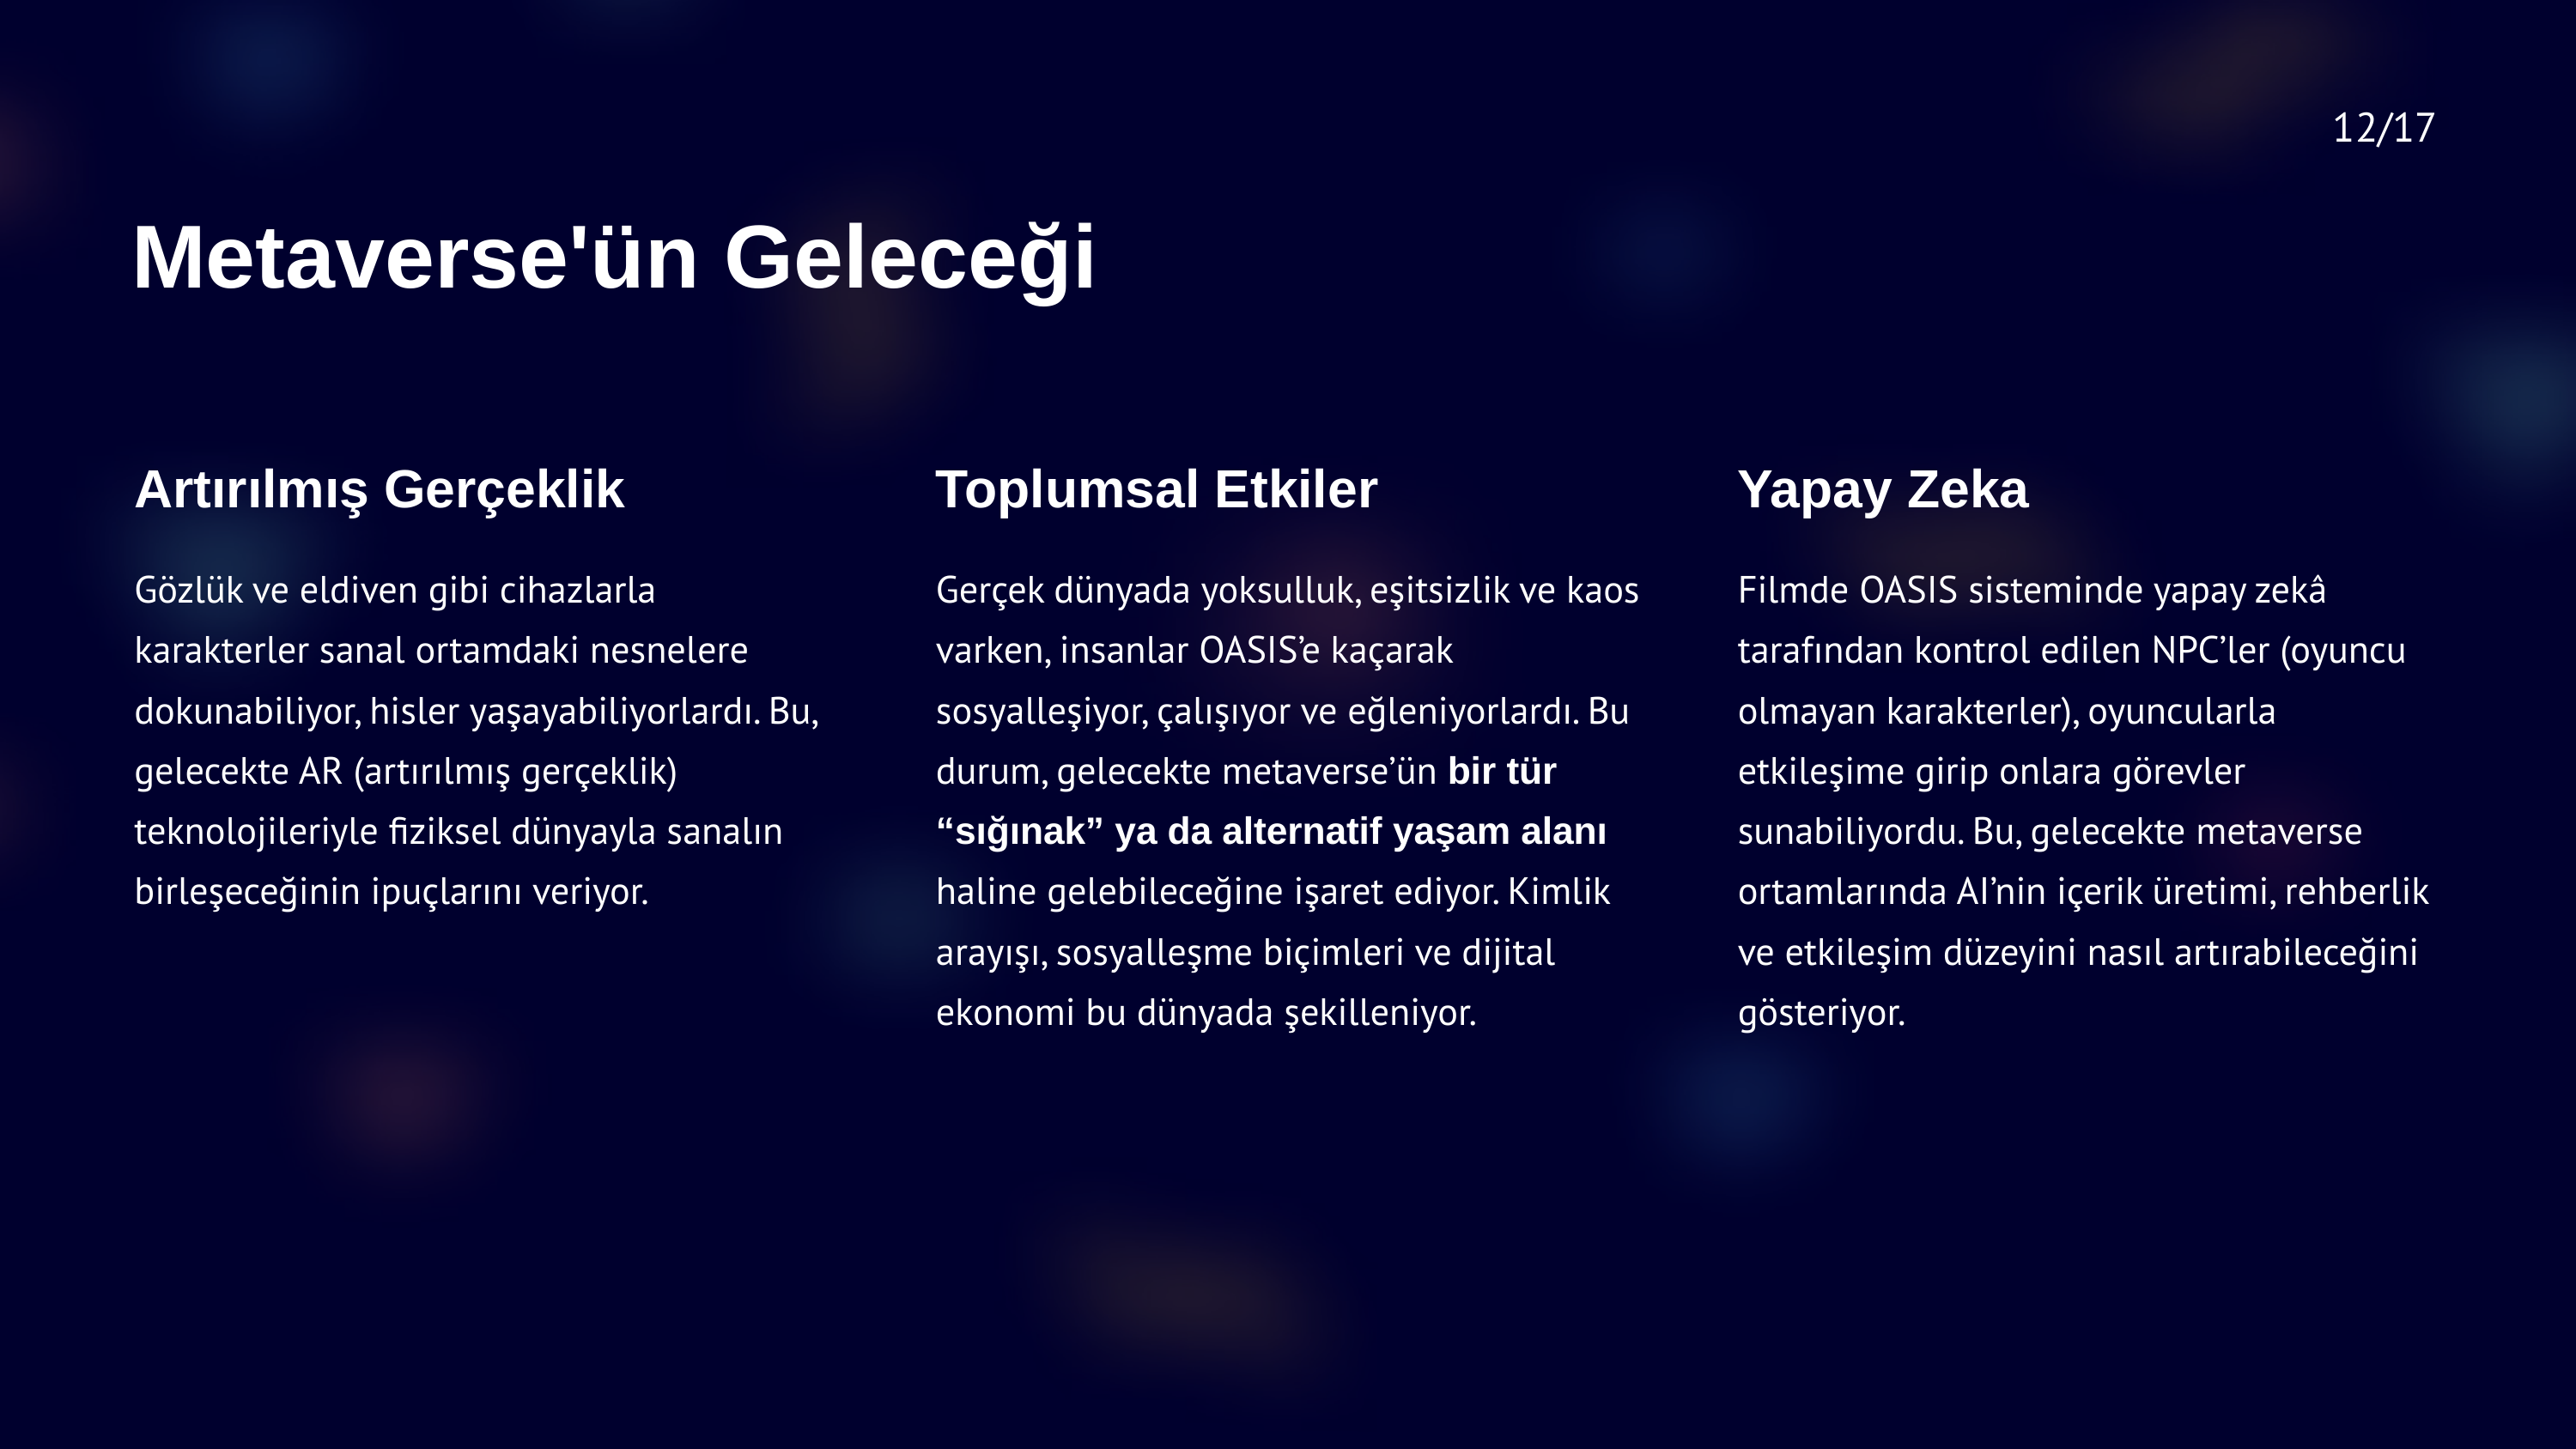

12/17

Metaverse'ün Geleceği

Artırılmış Gerçeklik

Toplumsal Etkiler

Yapay Zeka

Gözlük ve eldiven gibi cihazlarla karakterler sanal ortamdaki nesnelere dokunabiliyor, hisler yaşayabiliyorlardı. Bu, gelecekte AR (artırılmış gerçeklik) teknolojileriyle fiziksel dünyayla sanalın birleşeceğinin ipuçlarını veriyor.

Gerçek dünyada yoksulluk, eşitsizlik ve kaos varken, insanlar OASIS’e kaçarak sosyalleşiyor, çalışıyor ve eğleniyorlardı. Bu durum, gelecekte metaverse’ün bir tür “sığınak” ya da alternatif yaşam alanı haline gelebileceğine işaret ediyor. Kimlik arayışı, sosyalleşme biçimleri ve dijital ekonomi bu dünyada şekilleniyor.

Filmde OASIS sisteminde yapay zekâ tarafından kontrol edilen NPC’ler (oyuncu olmayan karakterler), oyuncularla etkileşime girip onlara görevler sunabiliyordu. Bu, gelecekte metaverse ortamlarında AI’nin içerik üretimi, rehberlik ve etkileşim düzeyini nasıl artırabileceğini gösteriyor.